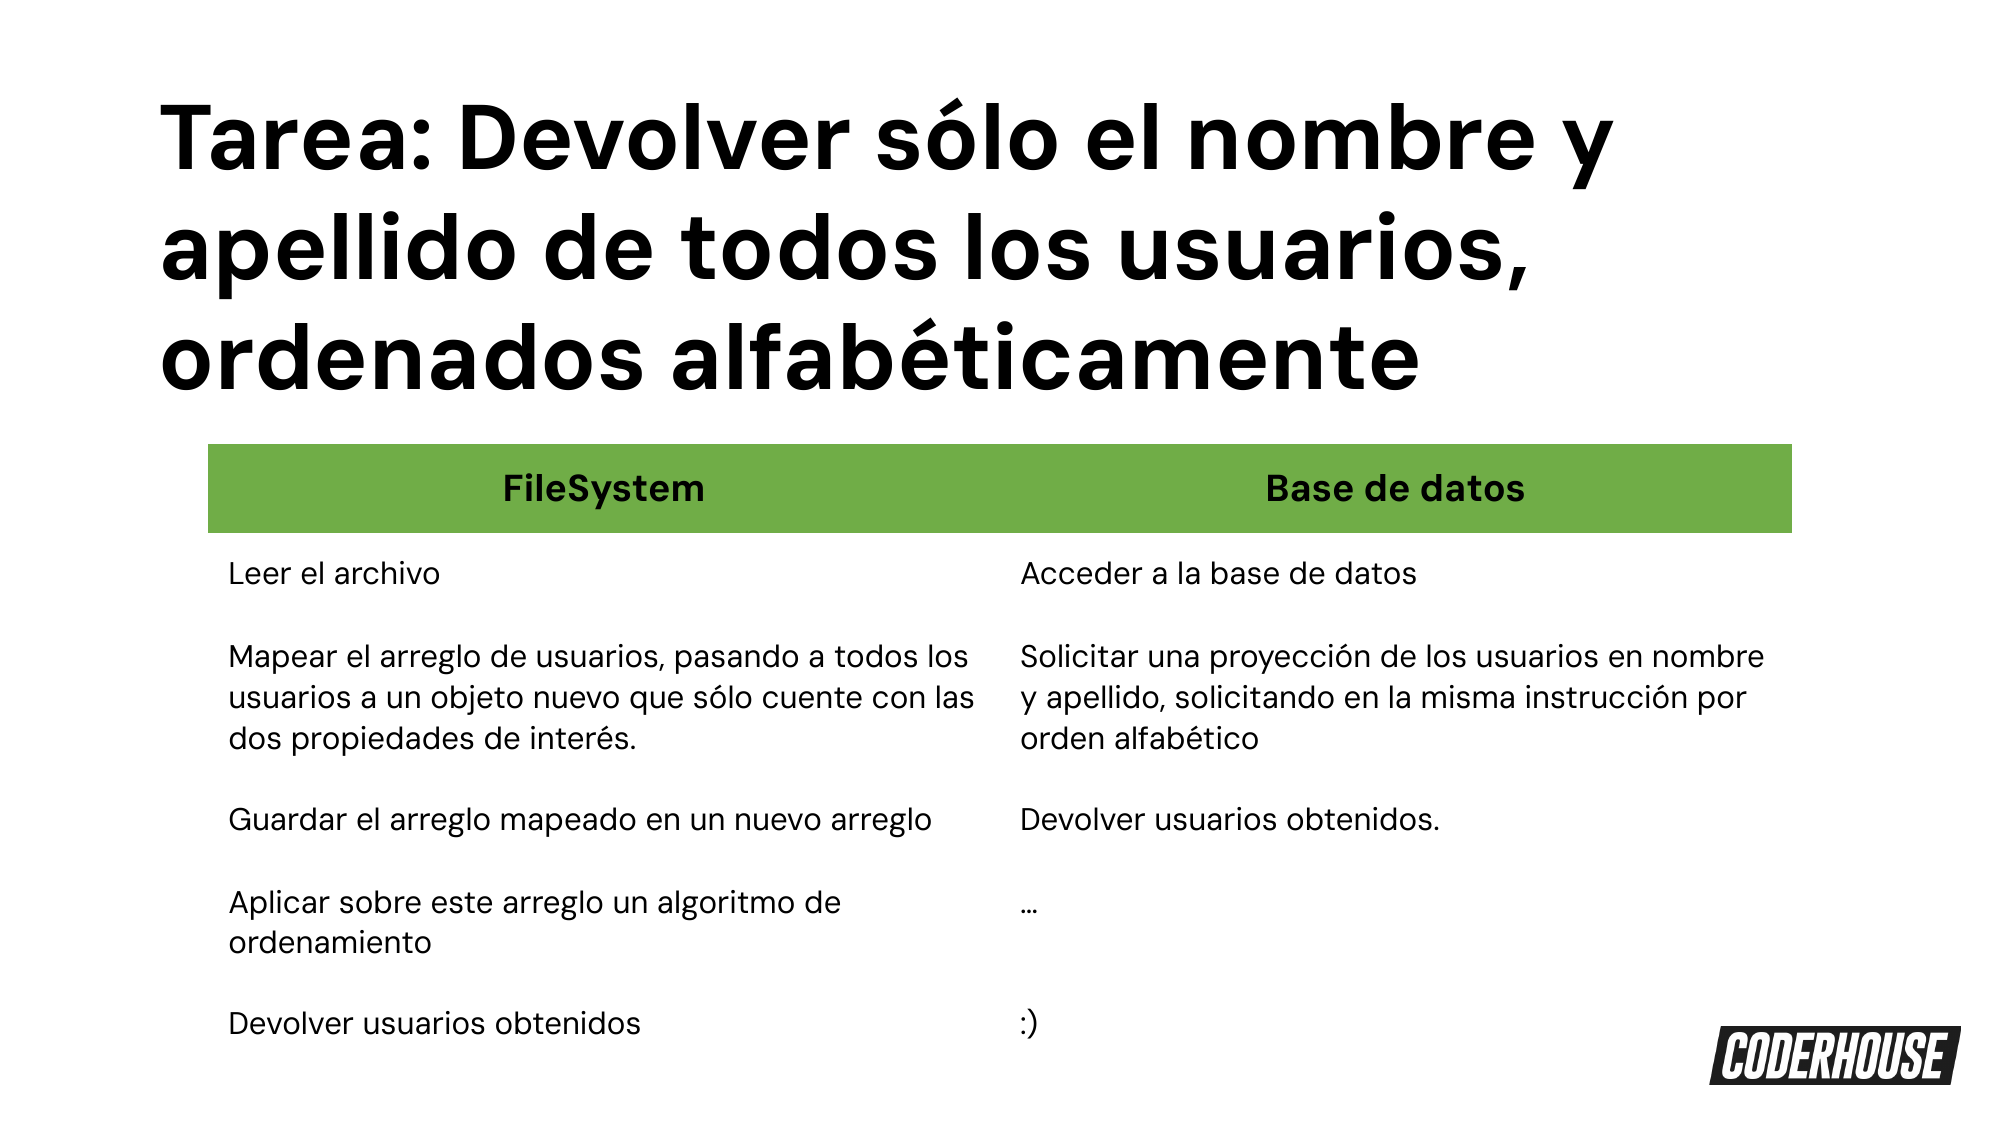

Tarea: Devolver sólo el nombre y apellido de todos los usuarios, ordenados alfabéticamente
| FileSystem | Base de datos |
| --- | --- |
| Leer el archivo | Acceder a la base de datos |
| Mapear el arreglo de usuarios, pasando a todos los usuarios a un objeto nuevo que sólo cuente con las dos propiedades de interés. | Solicitar una proyección de los usuarios en nombre y apellido, solicitando en la misma instrucción por orden alfabético |
| Guardar el arreglo mapeado en un nuevo arreglo | Devolver usuarios obtenidos. |
| Aplicar sobre este arreglo un algoritmo de ordenamiento | … |
| Devolver usuarios obtenidos | :) |